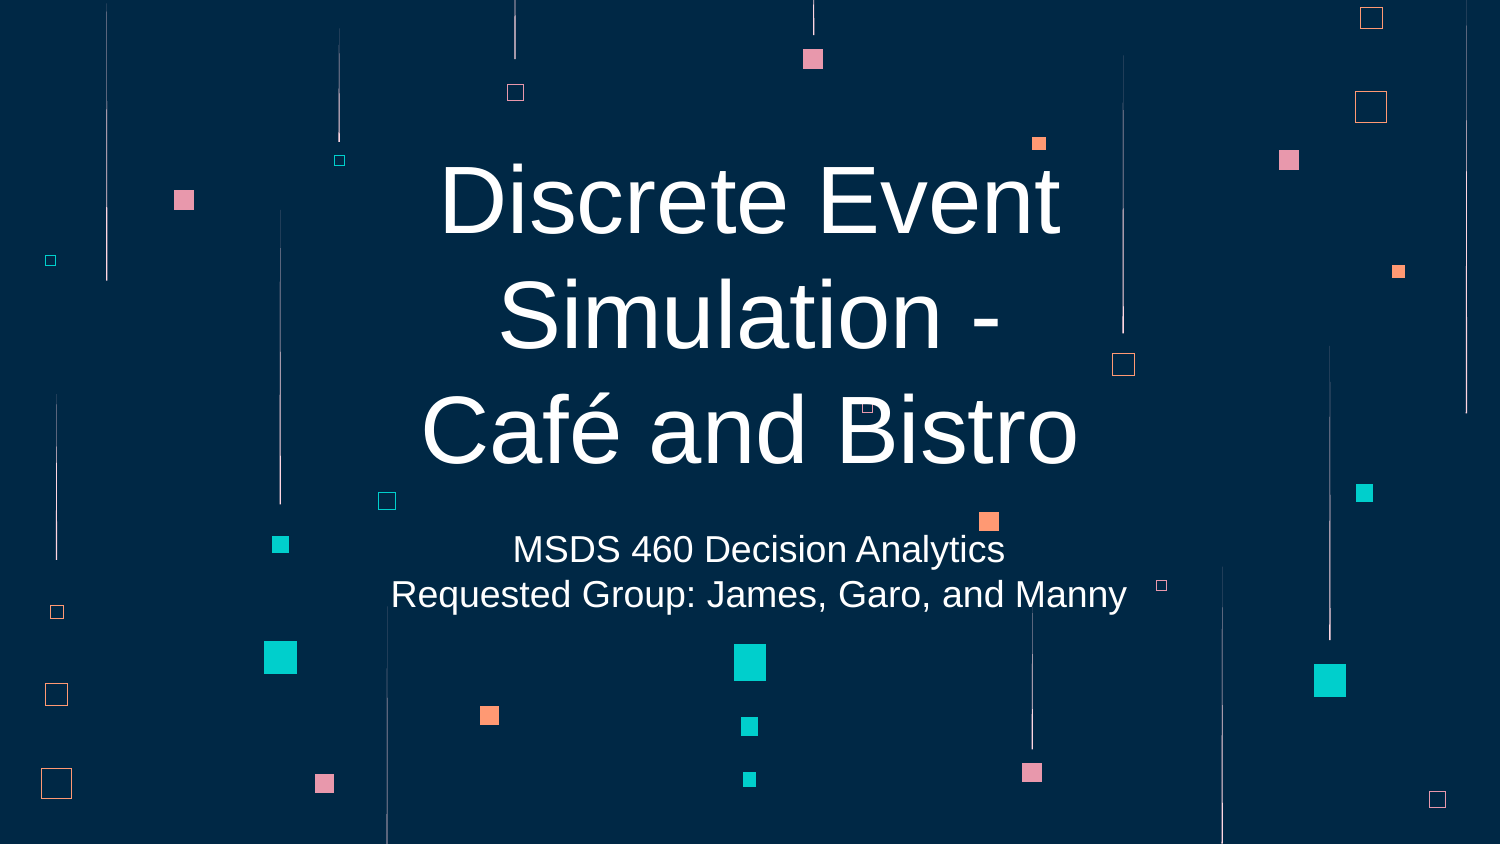

# Discrete Event Simulation -
Café and Bistro

MSDS 460 Decision Analytics
Requested Group: James, Garo, and Manny